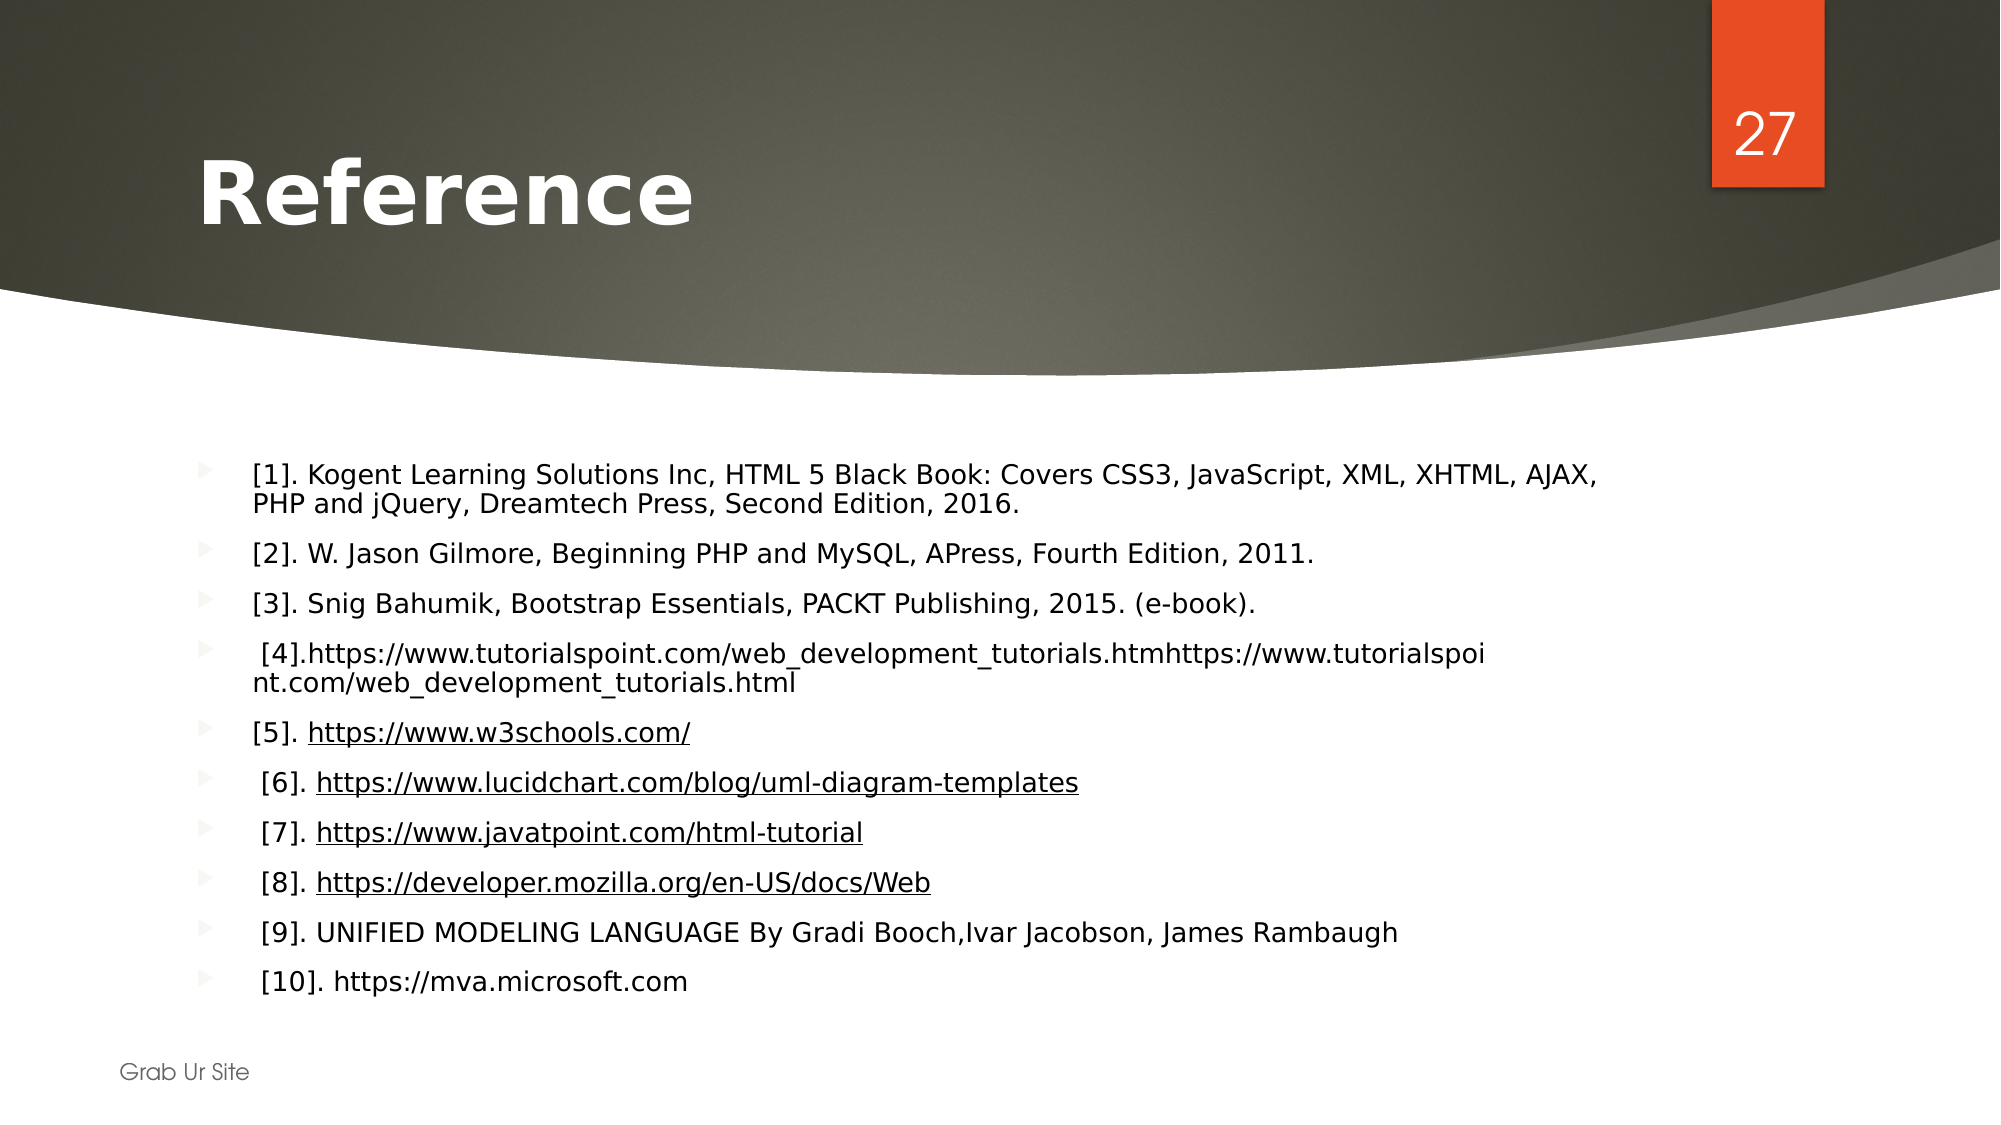

27
# Reference

[1]. Kogent Learning Solutions Inc, HTML 5 Black Book: Covers CSS3, JavaScript, XML, XHTML, AJAX, PHP and jQuery, Dreamtech Press, Second Edition, 2016.
[2]. W. Jason Gilmore, Beginning PHP and MySQL, APress, Fourth Edition, 2011.
[3]. Snig Bahumik, Bootstrap Essentials, PACKT Publishing, 2015. (e-book).
 [4].https://www.tutorialspoint.com/web_development_tutorials.htmhttps://www.tutorialspoi nt.com/web_development_tutorials.html
[5]. https://www.w3schools.com/
 [6]. https://www.lucidchart.com/blog/uml-diagram-templates
 [7]. https://www.javatpoint.com/html-tutorial
 [8]. https://developer.mozilla.org/en-US/docs/Web
 [9]. UNIFIED MODELING LANGUAGE By Gradi Booch,Ivar Jacobson, James Rambaugh
 [10]. https://mva.microsoft.com

Grab Ur Site